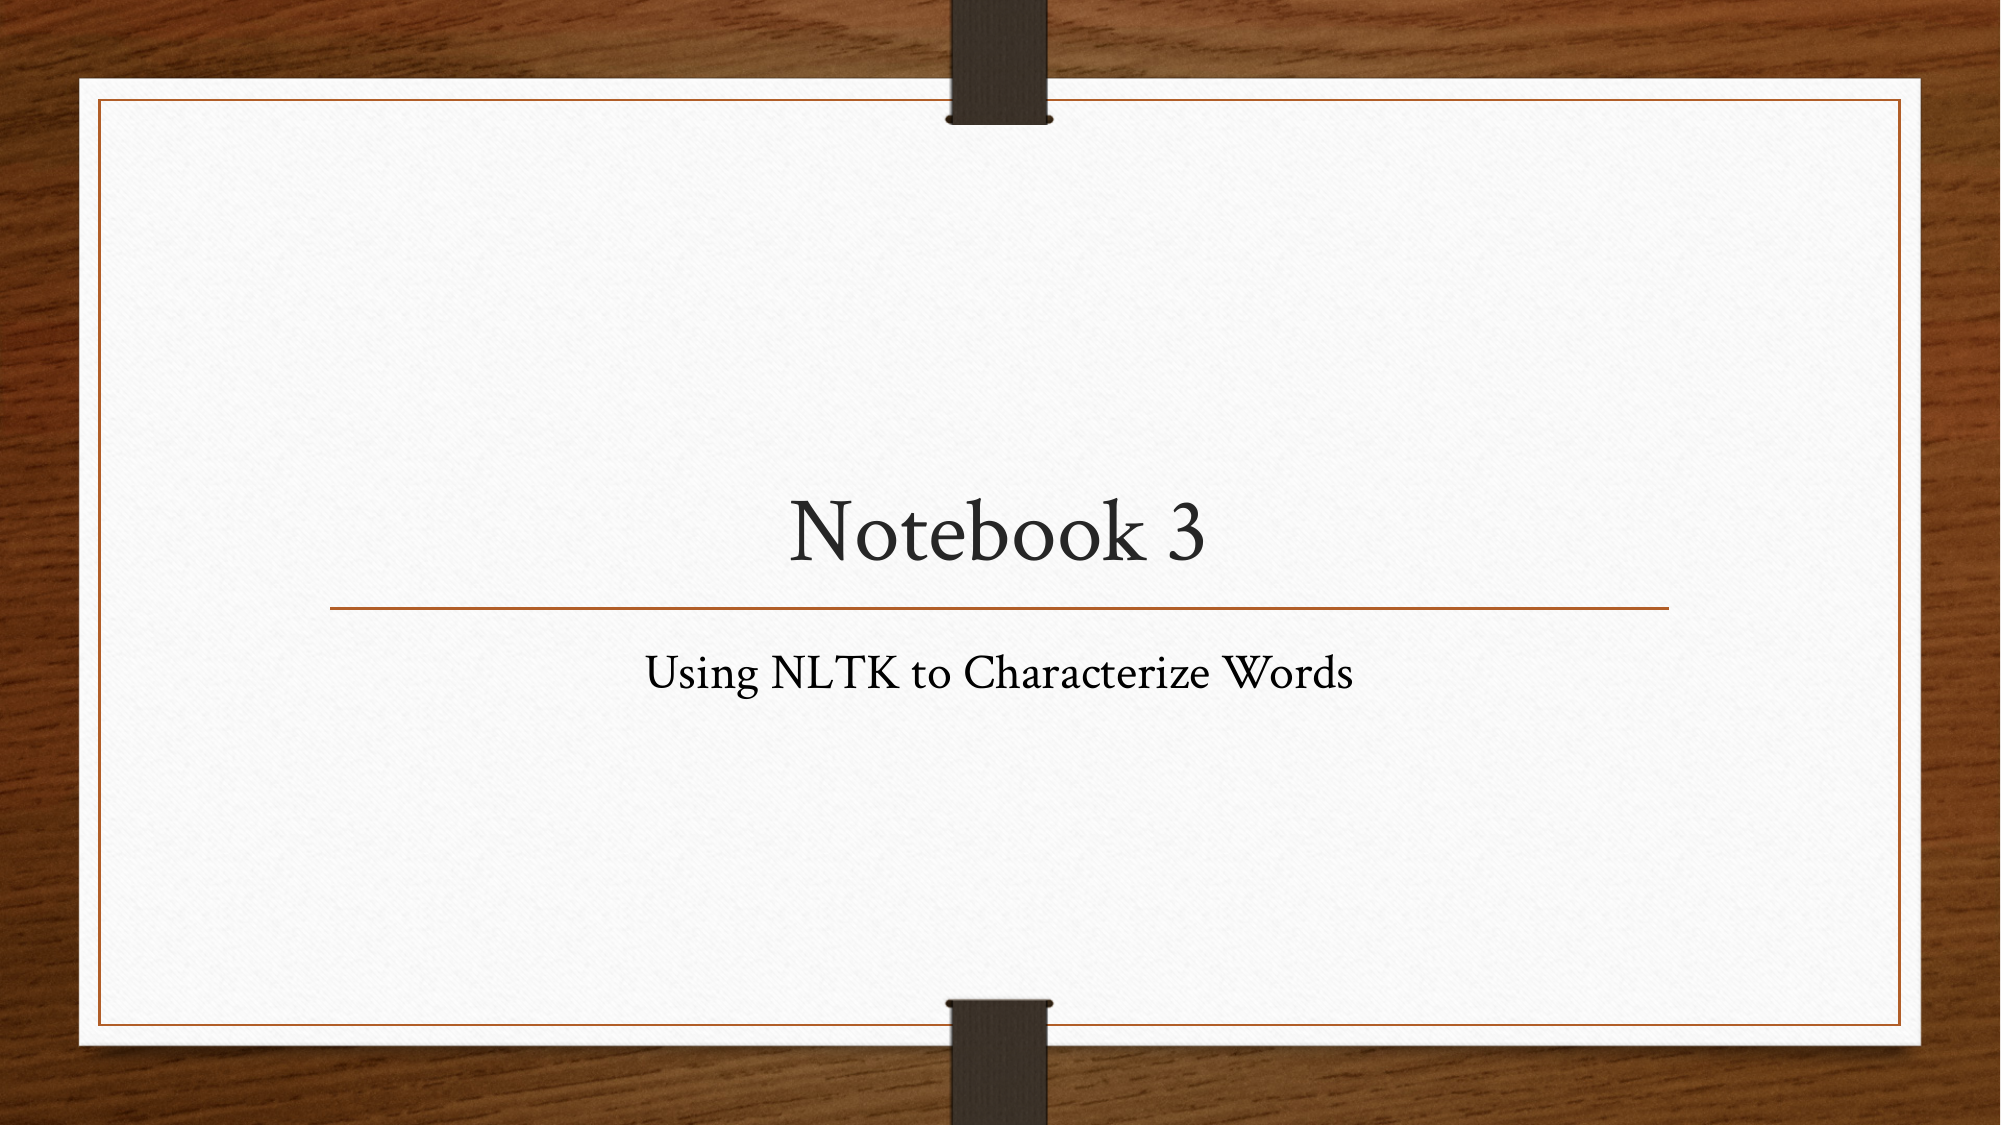

# Notebook 3
Using NLTK to Characterize Words